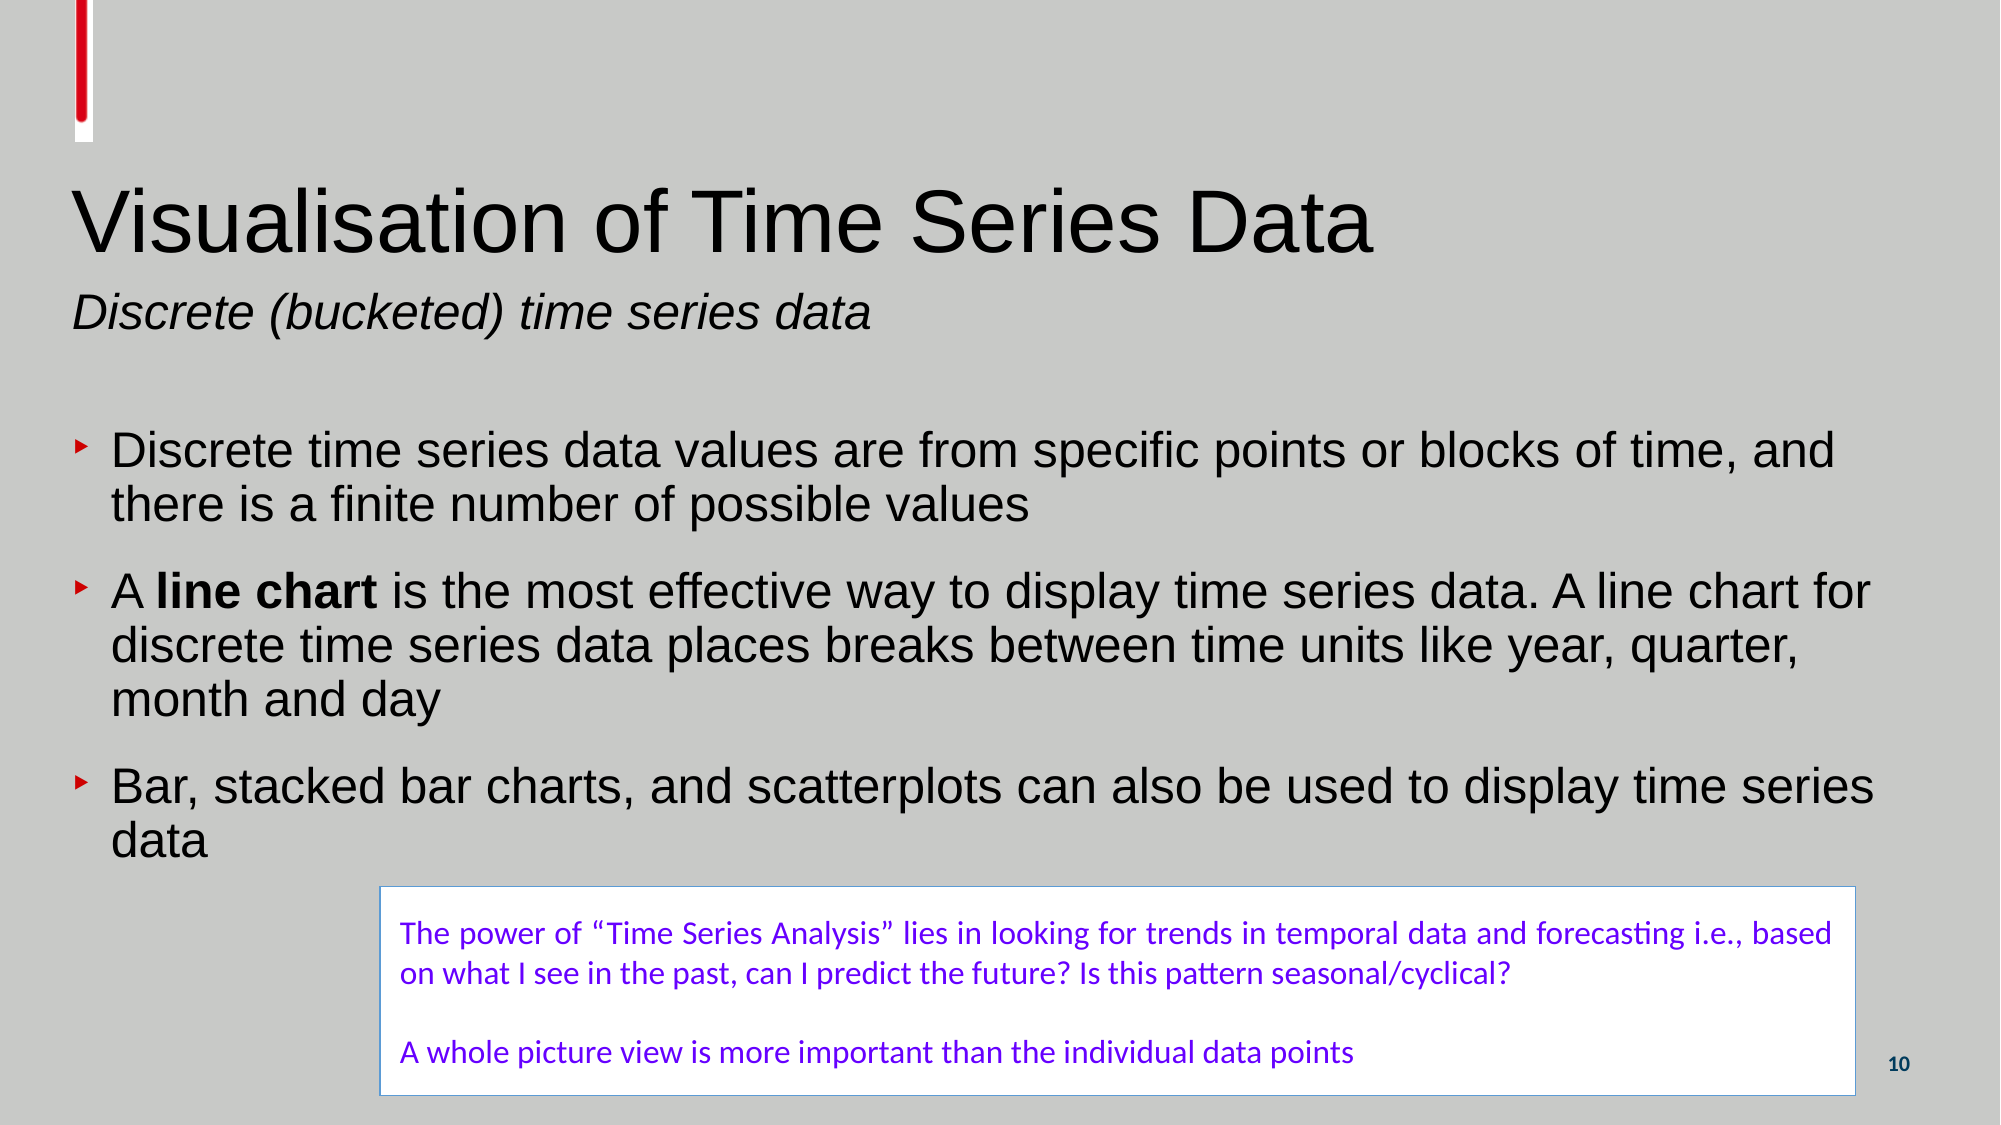

# Visualisation of Time Series Data
Discrete (bucketed) time series data
Discrete time series data values are from specific points or blocks of time, and there is a finite number of possible values
A line chart is the most effective way to display time series data. A line chart for discrete time series data places breaks between time units like year, quarter, month and day
Bar, stacked bar charts, and scatterplots can also be used to display time series data
The power of “Time Series Analysis” lies in looking for trends in temporal data and forecasting i.e., based on what I see in the past, can I predict the future? Is this pattern seasonal/cyclical?

A whole picture view is more important than the individual data points